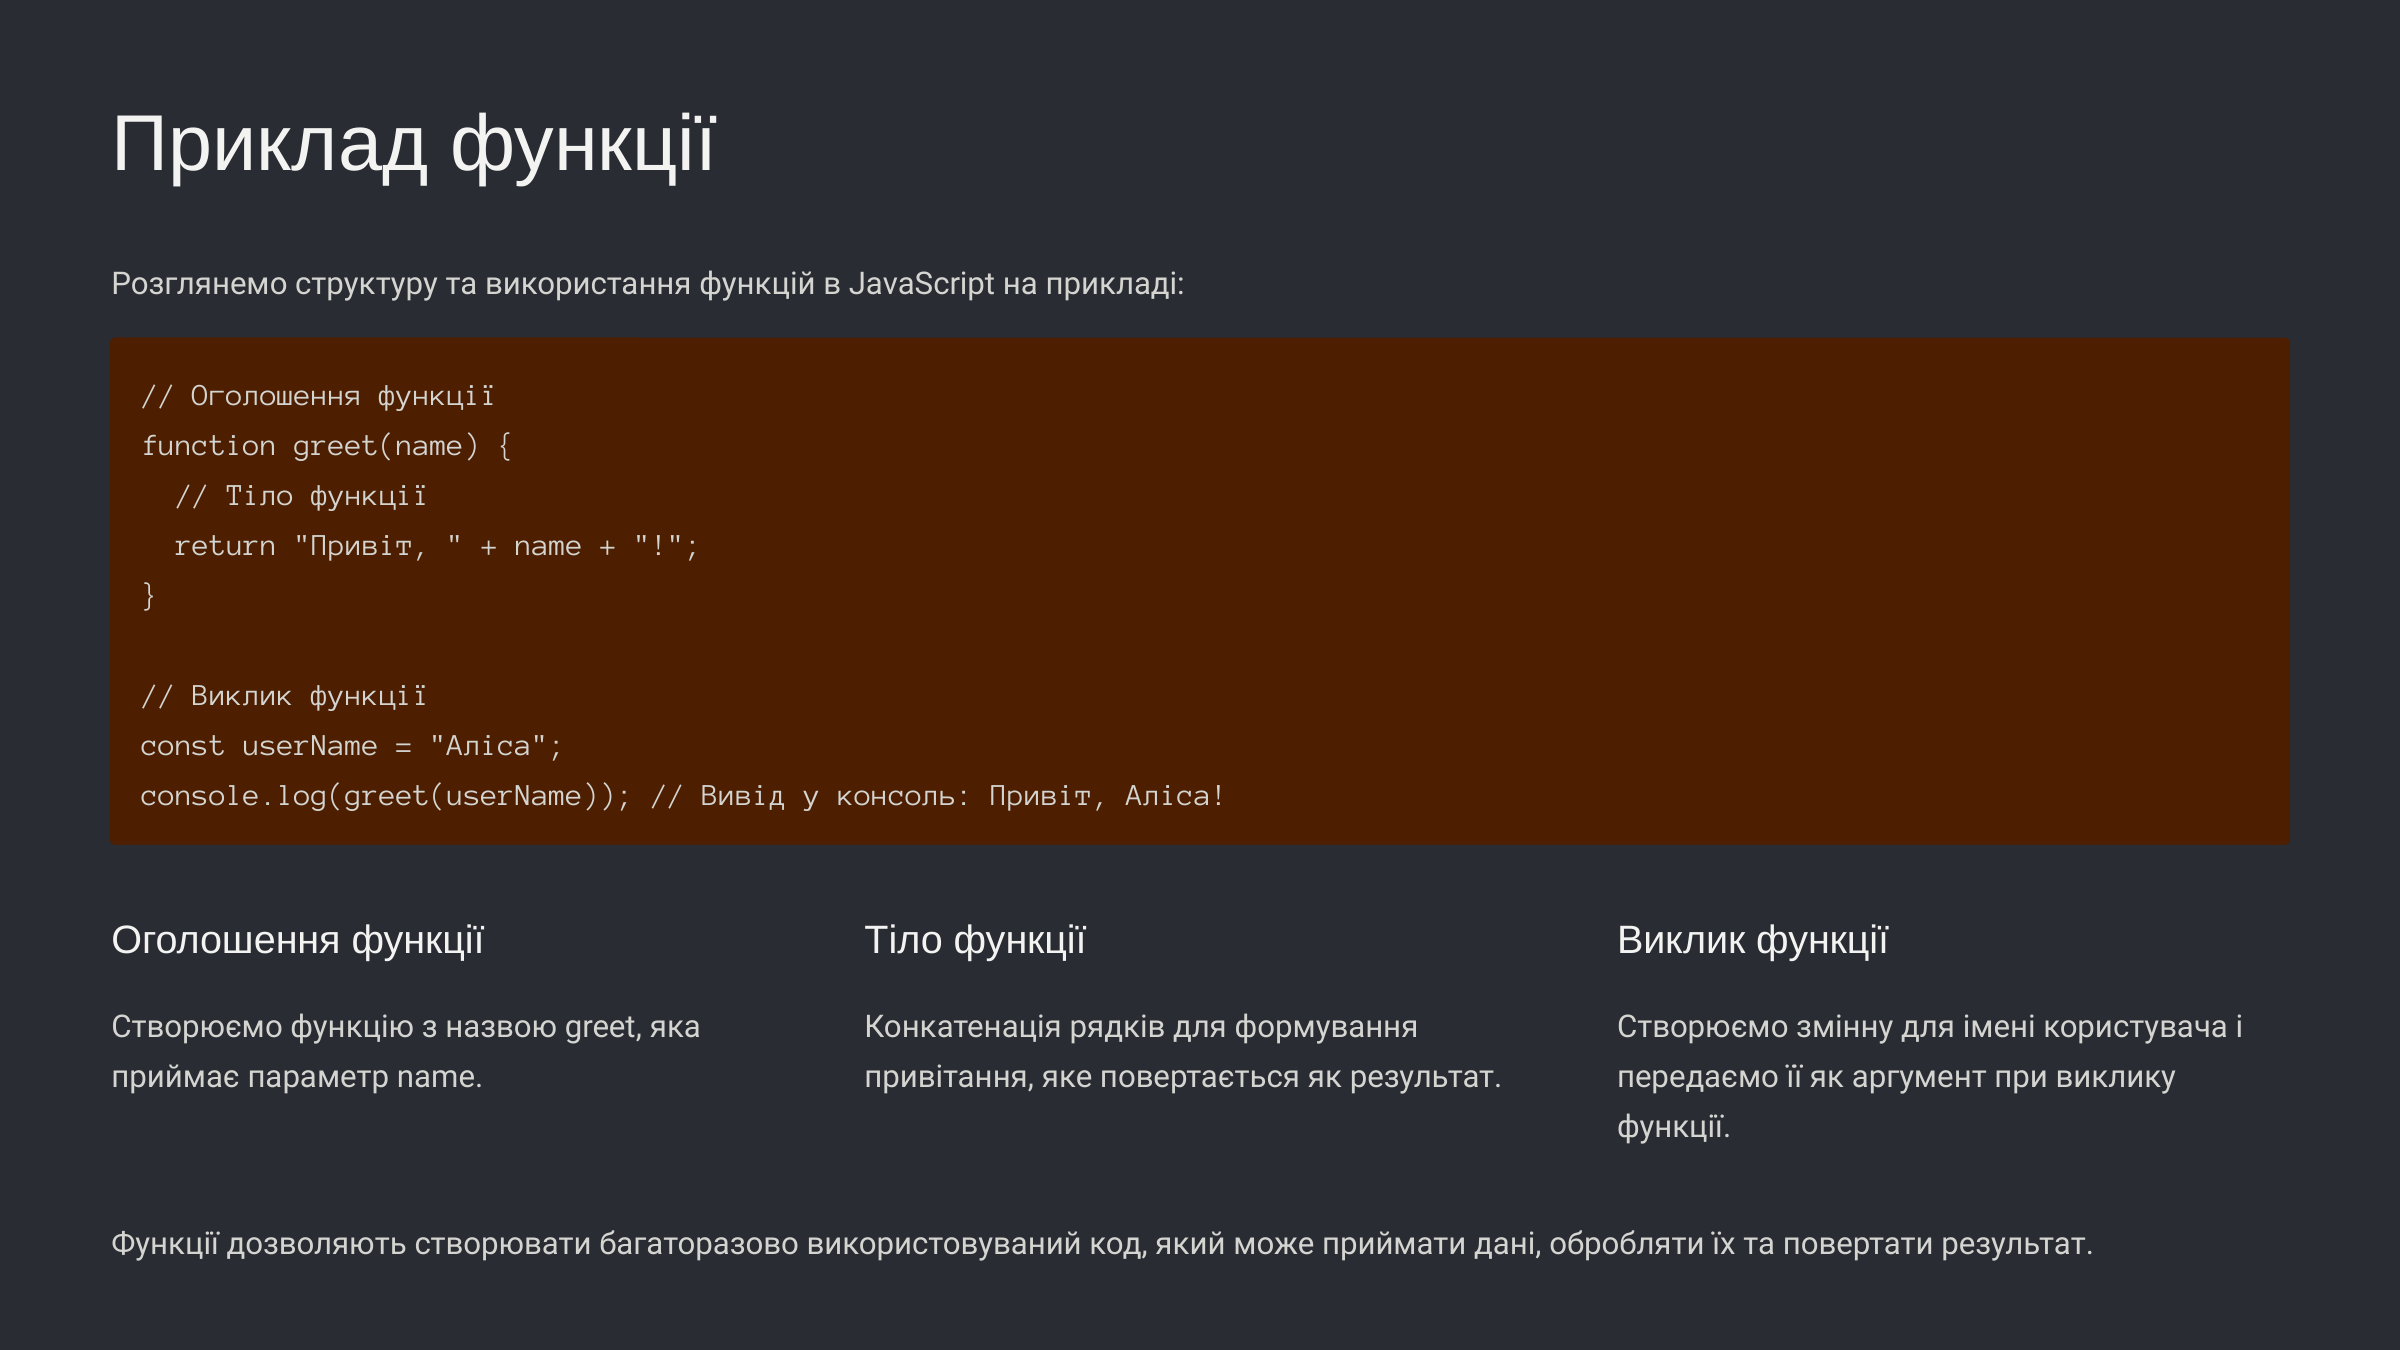

Приклад функції
Розглянемо структуру та використання функцій в JavaScript на прикладі:

// Оголошення функції
function greet(name) {
  // Тіло функції
  return "Привіт, " + name + "!";
}

// Виклик функції
const userName = "Аліса";
console.log(greet(userName)); // Вивід у консоль: Привіт, Аліса!
Оголошення функції
Тіло функції
Виклик функції
Створюємо функцію з назвою greet, яка приймає параметр name.
Конкатенація рядків для формування привітання, яке повертається як результат.
Створюємо змінну для імені користувача і передаємо її як аргумент при виклику функції.
Функції дозволяють створювати багаторазово використовуваний код, який може приймати дані, обробляти їх та повертати результат.